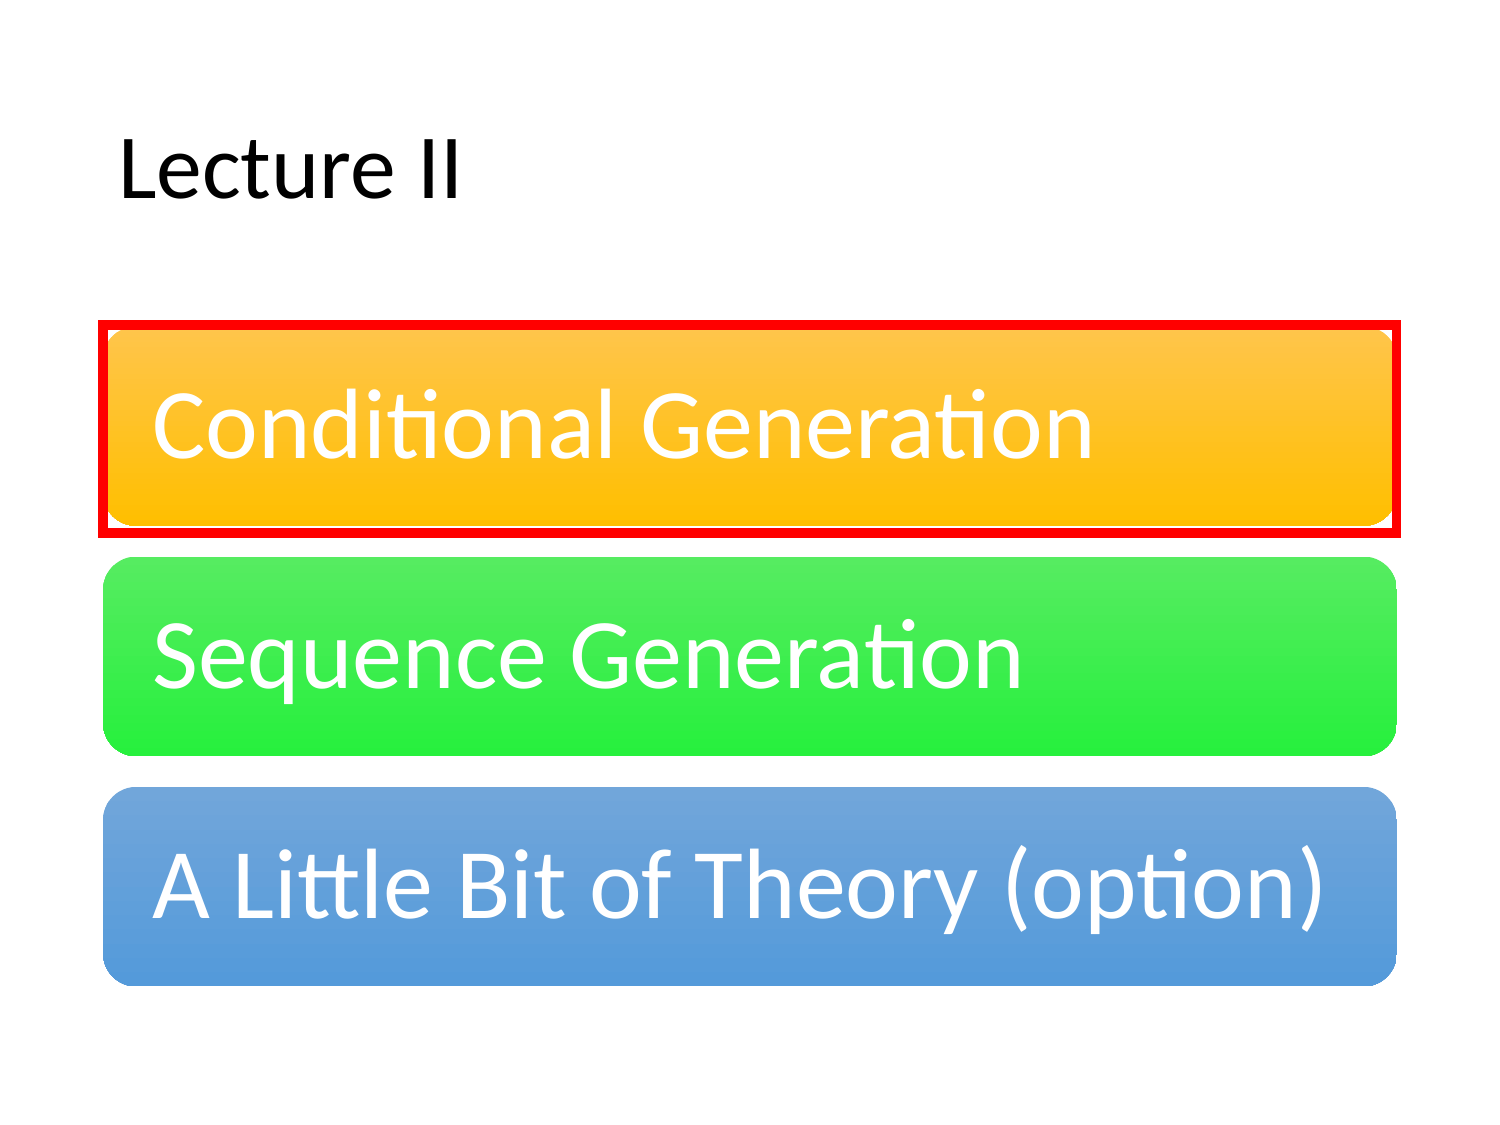

# Lecture II
Conditional Generation
Sequence Generation
A Little Bit of Theory (option)